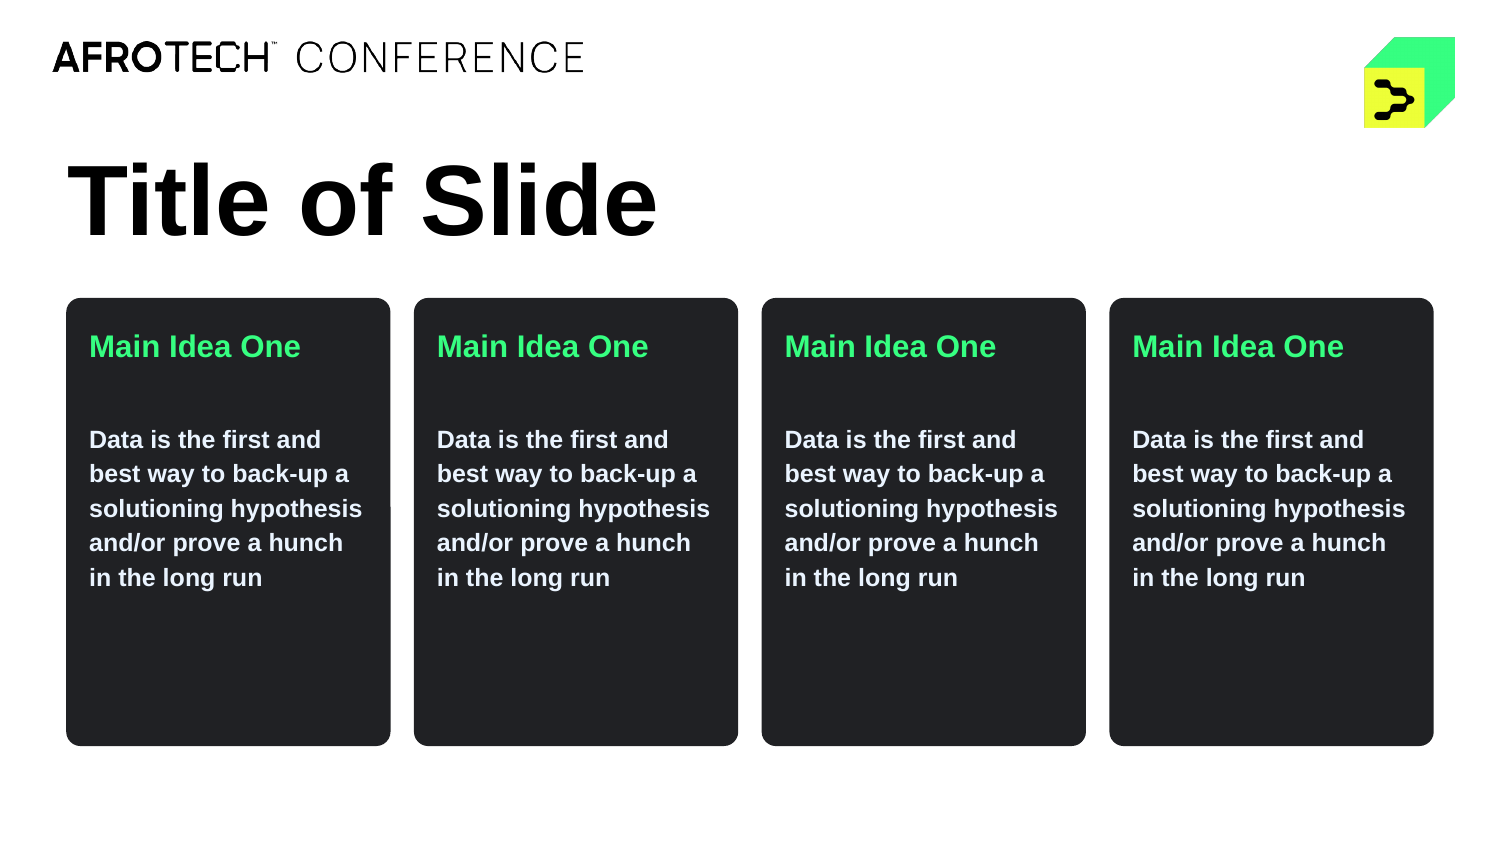

Title of Slide
Main Idea One

Data is the first and best way to back-up a solutioning hypothesis and/or prove a hunch in the long run

Main Idea One

Data is the first and best way to back-up a solutioning hypothesis and/or prove a hunch in the long run
Main Idea One

Data is the first and best way to back-up a solutioning hypothesis and/or prove a hunch in the long run
Main Idea One

Data is the first and best way to back-up a solutioning hypothesis and/or prove a hunch in the long run
47